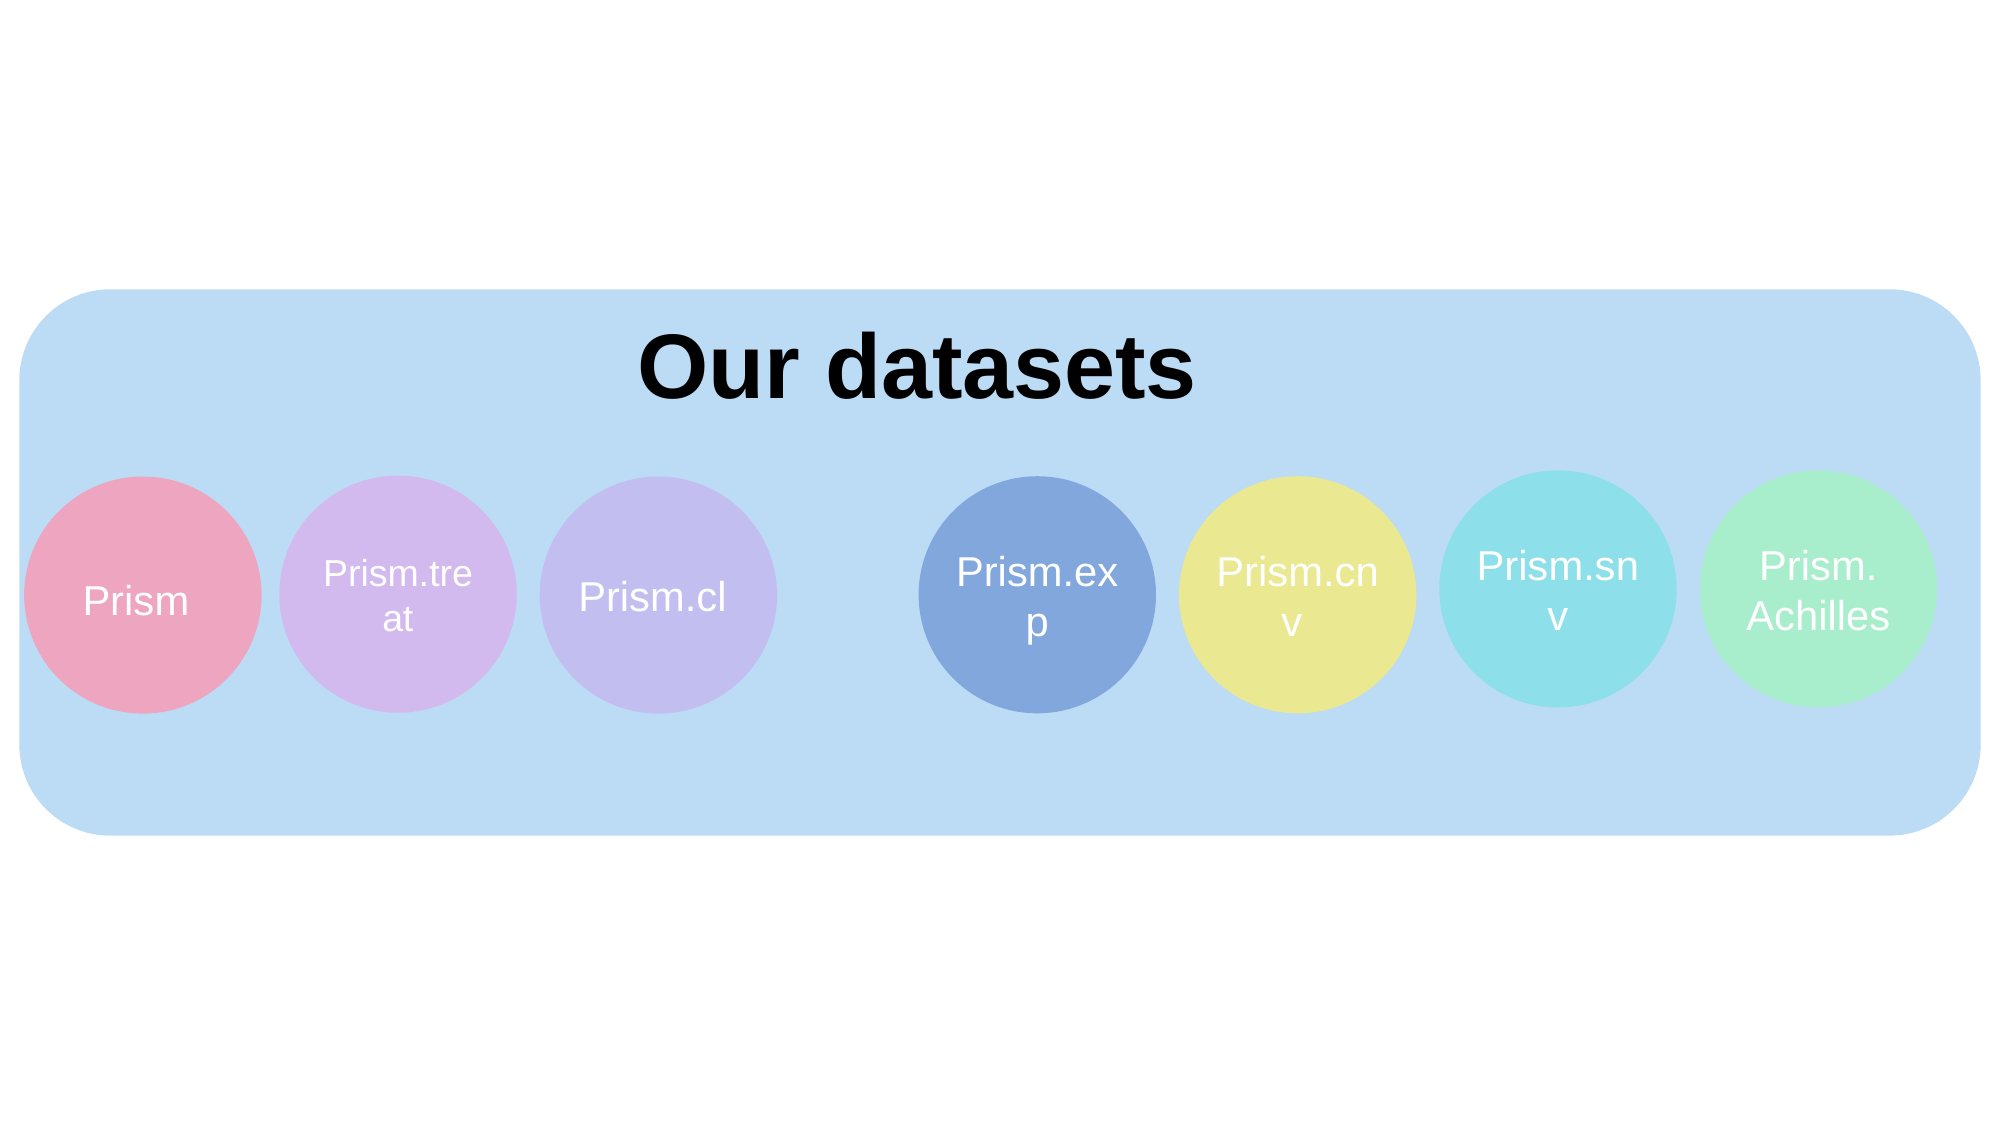

# Our datasets
Prism.snv
Prism. Achilles
Prism.exp
Prism.cnv
Prism.treat
Prism
Prism.cl